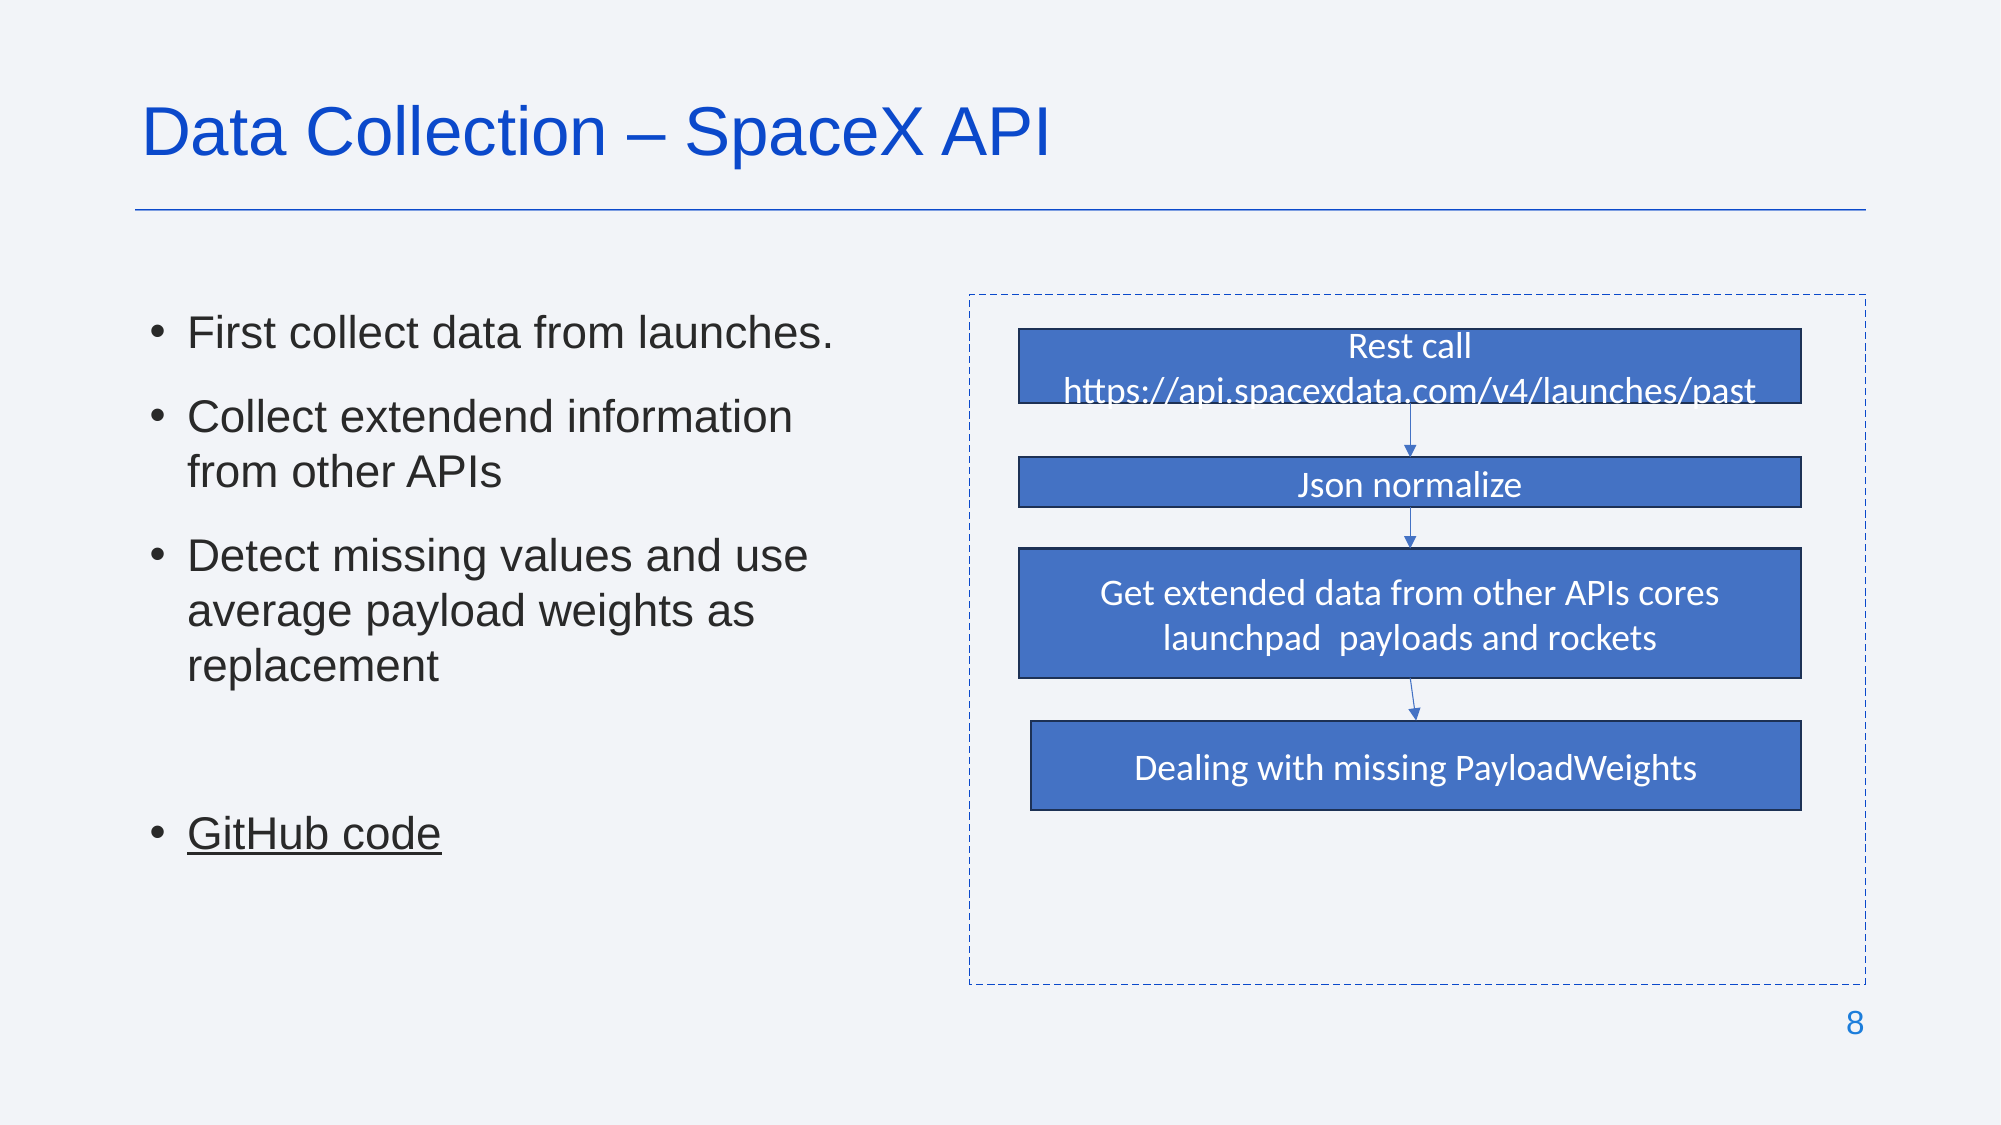

Data Collection – SpaceX API

First collect data from launches.
Collect extendend information from other APIs
Detect missing values and use average payload weights as replacement

GitHub code

Rest call https://api.spacexdata.com/v4/launches/past
Json normalize
Get extended data from other APIs cores launchpad  payloads and rockets
Dealing with missing PayloadWeights
8